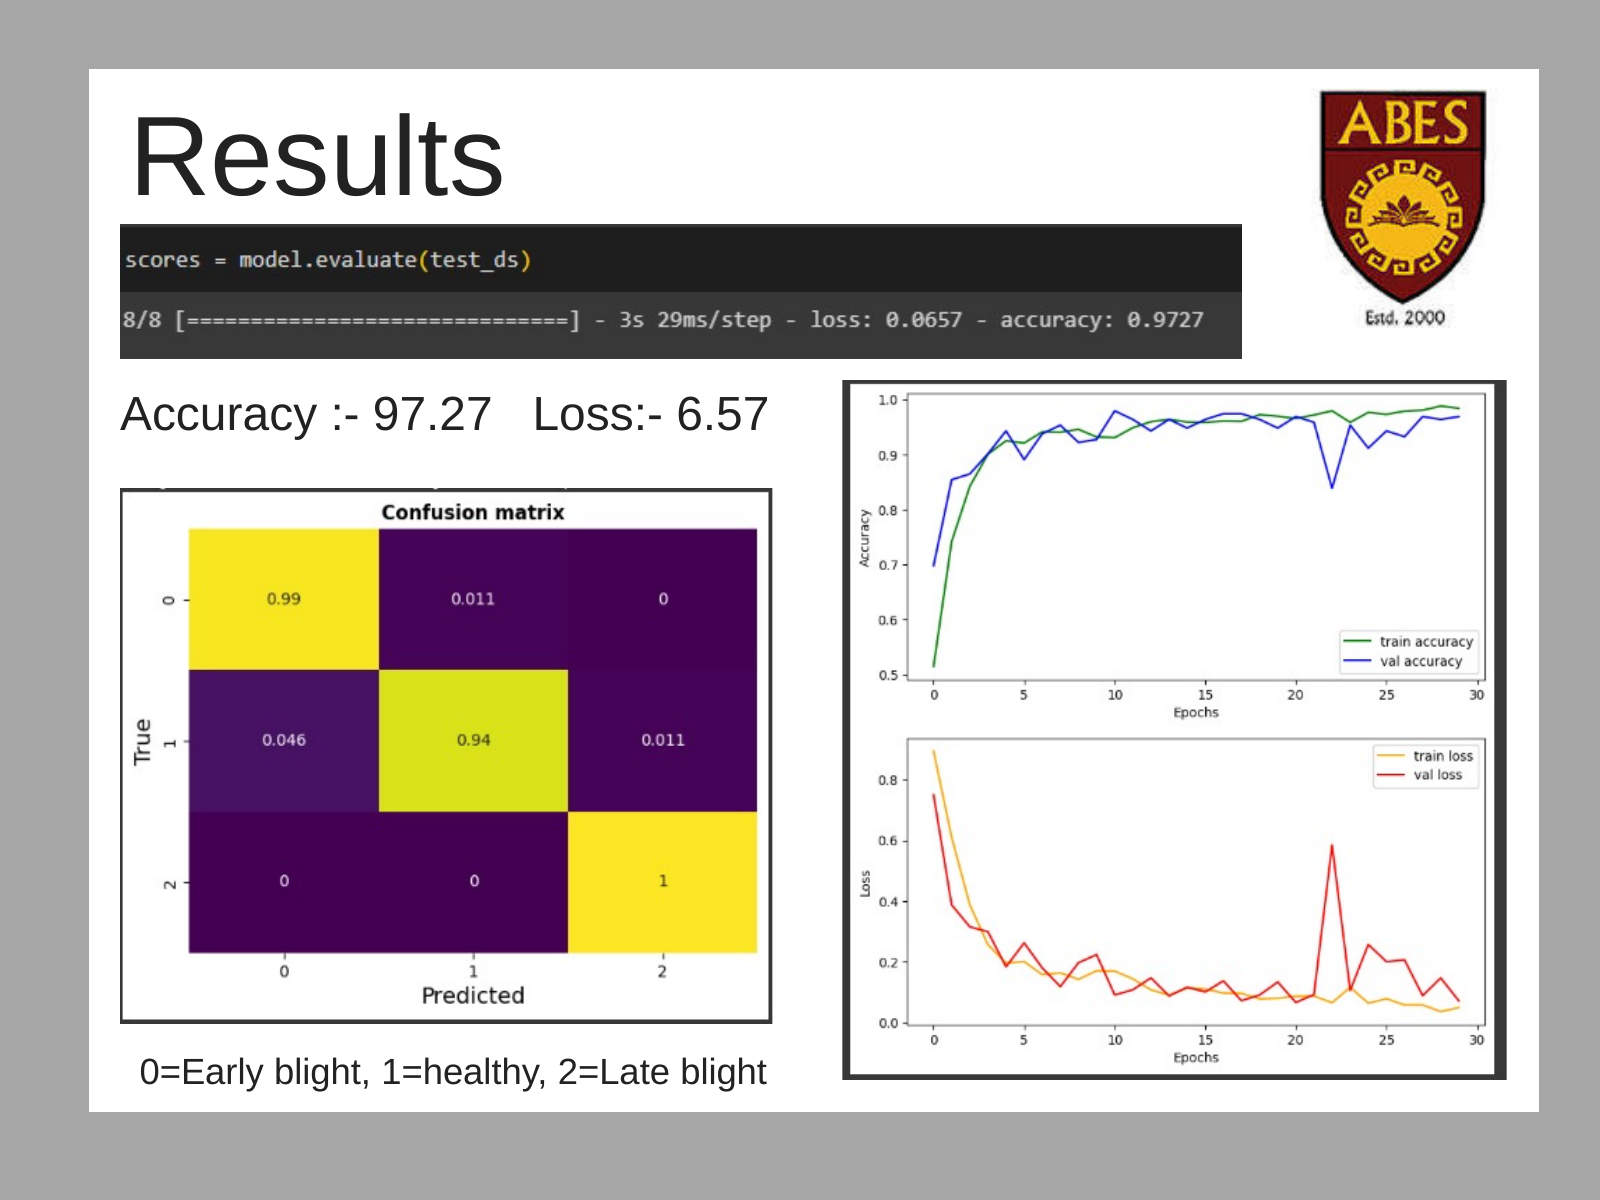

Results

Accuracy :- 97.27   Loss:- 6.57

0=Early blight, 1=healthy, 2=Late blight